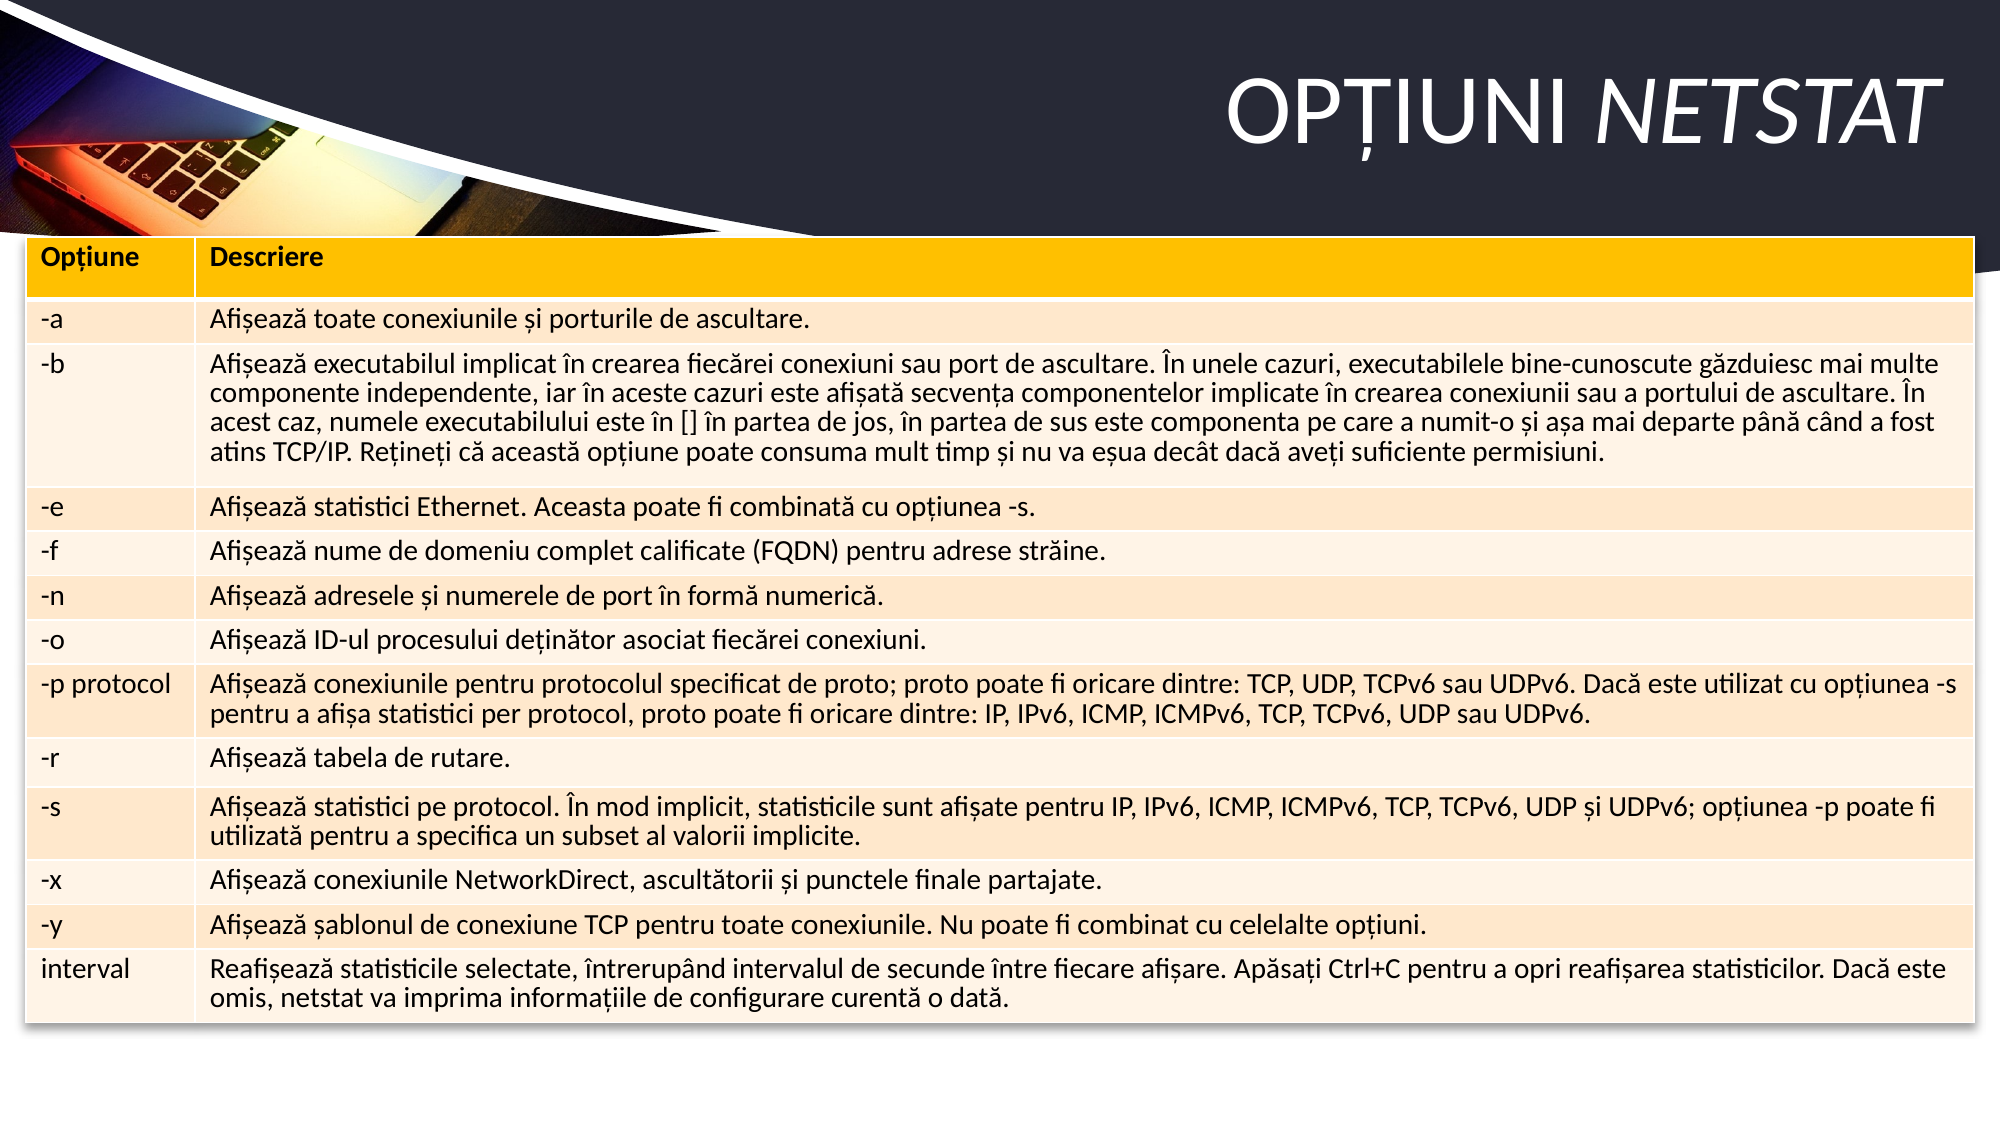

# Opțiuni netstat
| Opțiune | Descriere |
| --- | --- |
| -a | Afișează toate conexiunile și porturile de ascultare. |
| -b | Afișează executabilul implicat în crearea fiecărei conexiuni sau port de ascultare. În unele cazuri, executabilele bine-cunoscute găzduiesc mai multe componente independente, iar în aceste cazuri este afișată secvența componentelor implicate în crearea conexiunii sau a portului de ascultare. În acest caz, numele executabilului este în [] în partea de jos, în partea de sus este componenta pe care a numit-o și așa mai departe până când a fost atins TCP/IP. Rețineți că această opțiune poate consuma mult timp și nu va eșua decât dacă aveți suficiente permisiuni. |
| -e | Afișează statistici Ethernet. Aceasta poate fi combinată cu opțiunea -s. |
| -f | Afișează nume de domeniu complet calificate (FQDN) pentru adrese străine. |
| -n | Afișează adresele și numerele de port în formă numerică. |
| -o | Afișează ID-ul procesului deținător asociat fiecărei conexiuni. |
| -p protocol | Afișează conexiunile pentru protocolul specificat de proto; proto poate fi oricare dintre: TCP, UDP, TCPv6 sau UDPv6. Dacă este utilizat cu opțiunea -s pentru a afișa statistici per protocol, proto poate fi oricare dintre: IP, IPv6, ICMP, ICMPv6, TCP, TCPv6, UDP sau UDPv6. |
| -r | Afișează tabela de rutare. |
| -s | Afișează statistici pe protocol. În mod implicit, statisticile sunt afișate pentru IP, IPv6, ICMP, ICMPv6, TCP, TCPv6, UDP și UDPv6; opțiunea -p poate fi utilizată pentru a specifica un subset al valorii implicite. |
| -x | Afișează conexiunile NetworkDirect, ascultătorii și punctele finale partajate. |
| -y | Afișează șablonul de conexiune TCP pentru toate conexiunile. Nu poate fi combinat cu celelalte opțiuni. |
| interval | Reafișează statisticile selectate, întrerupând intervalul de secunde între fiecare afișare. Apăsați Ctrl+C pentru a opri reafișarea statisticilor. Dacă este omis, netstat va imprima informațiile de configurare curentă o dată. |